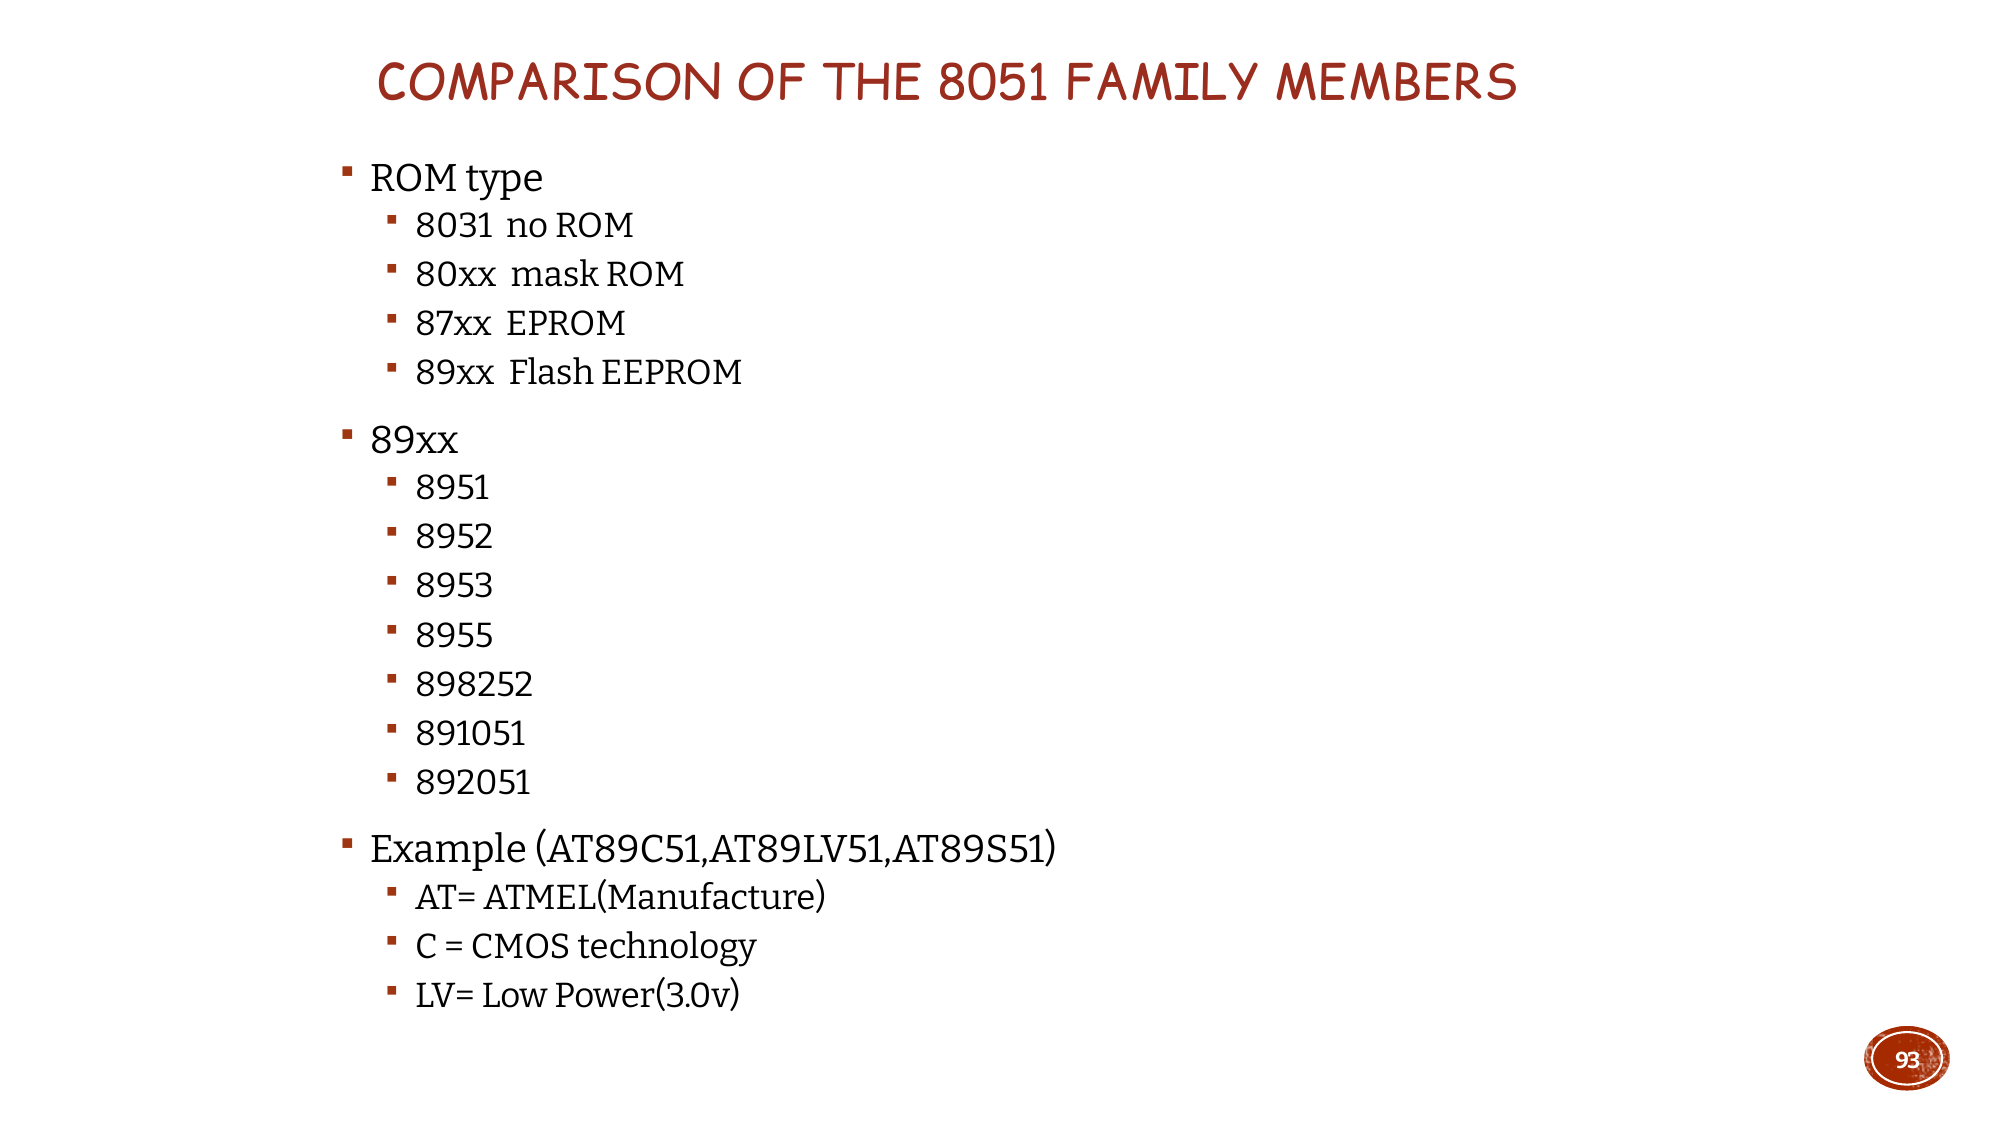

# Comparison of the 8051 Family Members
ROM type
8031  no ROM
80xx  mask ROM
87xx  EPROM
89xx  Flash EEPROM
89xx
8951
8952
8953
8955
898252
891051
892051
Example (AT89C51,AT89LV51,AT89S51)
AT= ATMEL(Manufacture)
C = CMOS technology
LV= Low Power(3.0v)

93